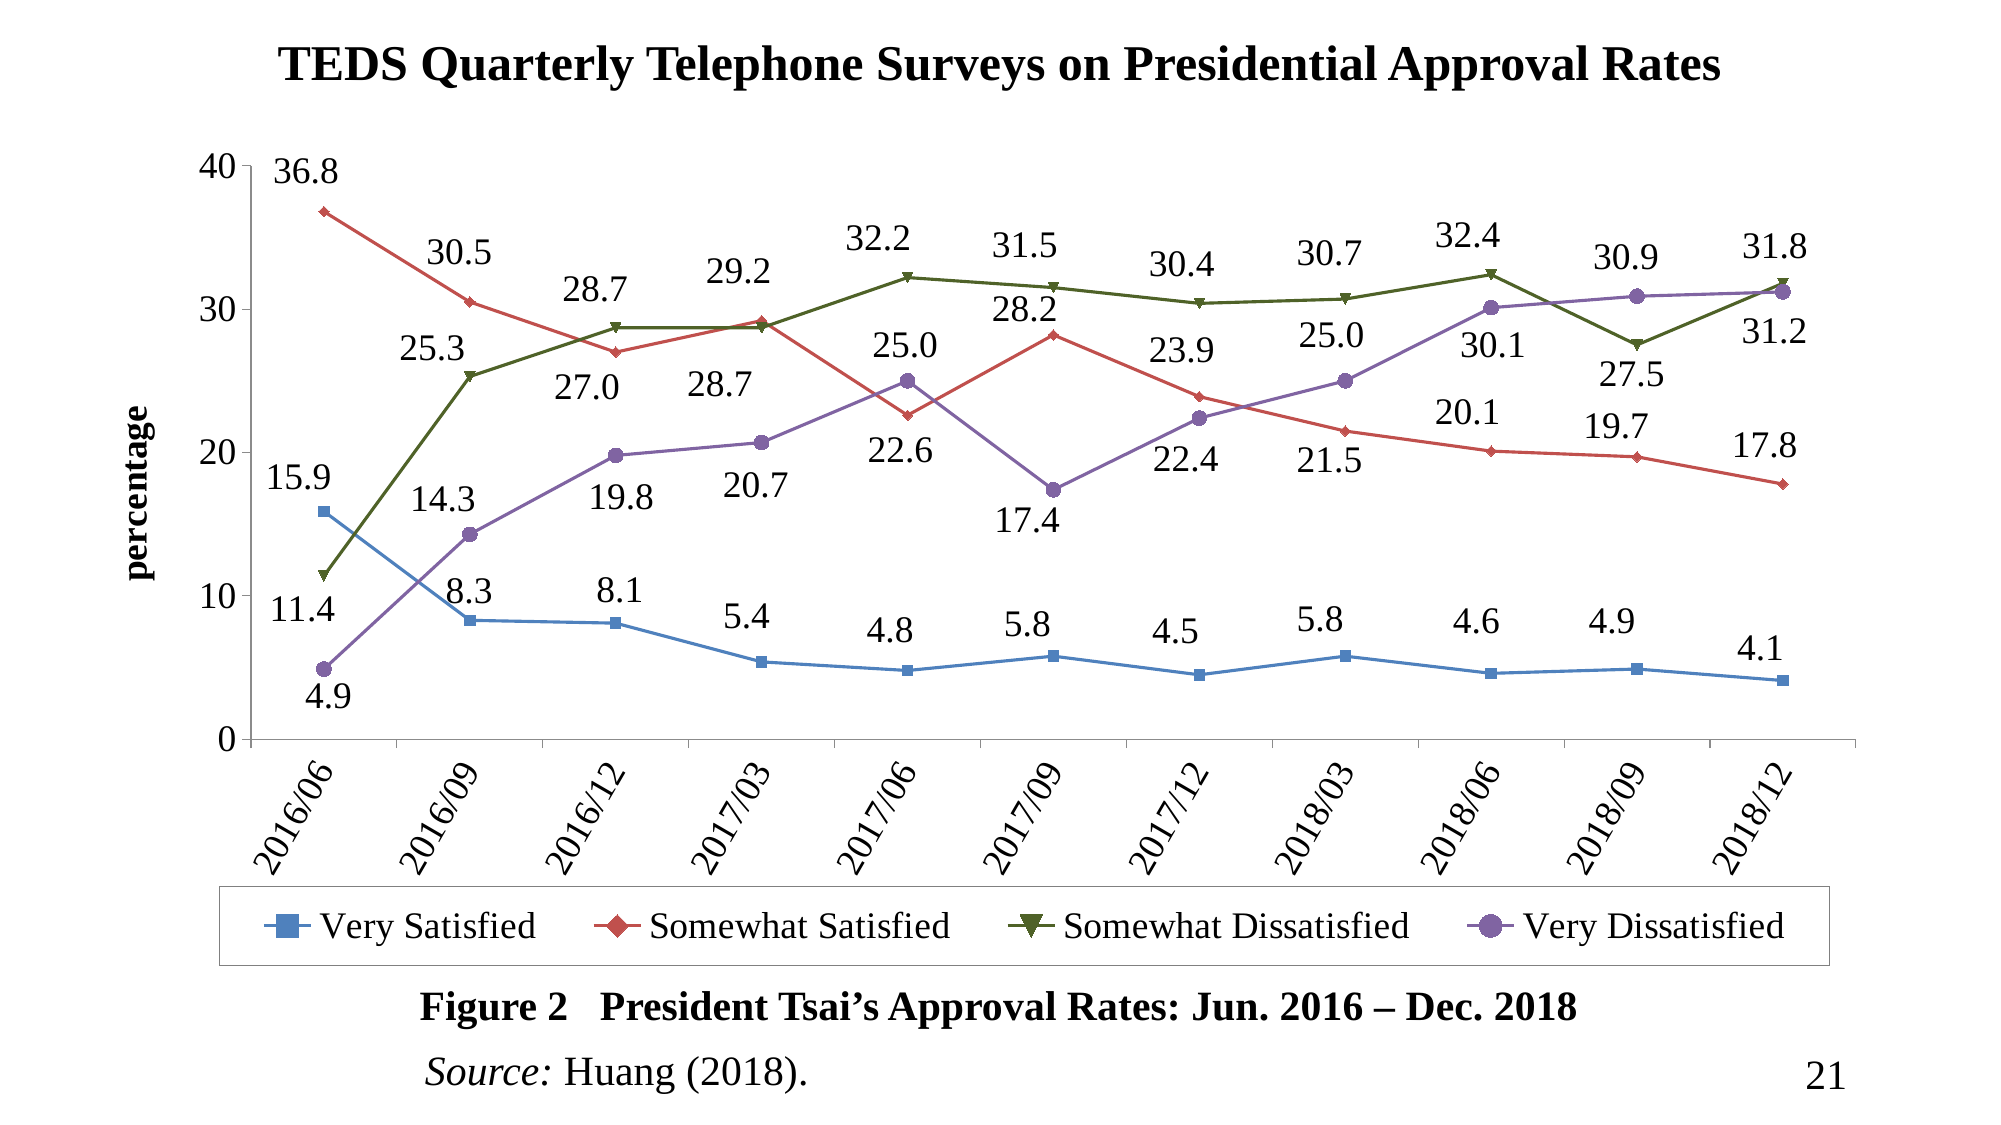

TEDS Quarterly Telephone Surveys on Presidential Approval Rates

### Chart

| Category | Very Satisfied | Somewhat Satisfied | Somewhat Dissatisfied | Very Dissatisfied |
|---|---|---|---|---|
| 2016/06 | 15.9 | 36.8 | 11.4 | 4.9 |
| 2016/09 | 8.3 | 30.5 | 25.3 | 14.3 |
| 2016/12 | 8.1 | 27.0 | 28.7 | 19.8 |
| 2017/03 | 5.4 | 29.2 | 28.7 | 20.7 |
| 2017/06 | 4.8 | 22.6 | 32.2 | 25.0 |
| 2017/09 | 5.8 | 28.2 | 31.5 | 17.4 |
| 2017/12 | 4.5 | 23.9 | 30.4 | 22.4 |
| 2018/03 | 5.8 | 21.5 | 30.7 | 25.0 |
| 2018/06 | 4.6 | 20.1 | 32.4 | 30.1 |
| 2018/09 | 4.9 | 19.7 | 27.5 | 30.9 |
| 2018/12 | 4.1 | 17.8 | 31.8 | 31.2 |
Figure 2   President Tsai’s Approval Rates: Jun. 2016 – Dec. 2018
Source: Huang (2018).
21